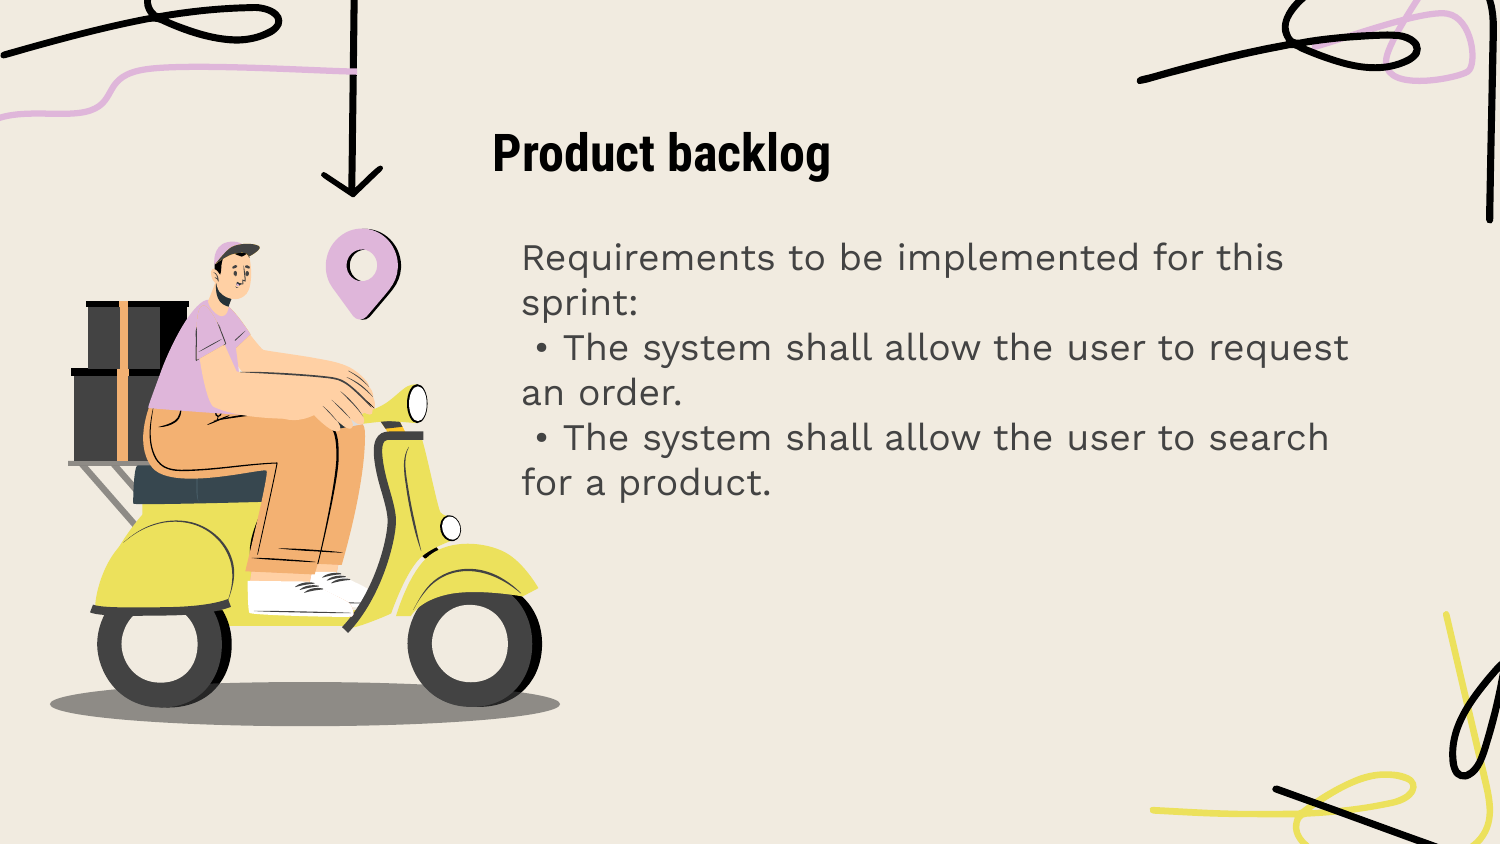

# Product backlog
Requirements to be implemented for this sprint:
 • The system shall allow the user to request an order.
 • The system shall allow the user to search for a product.